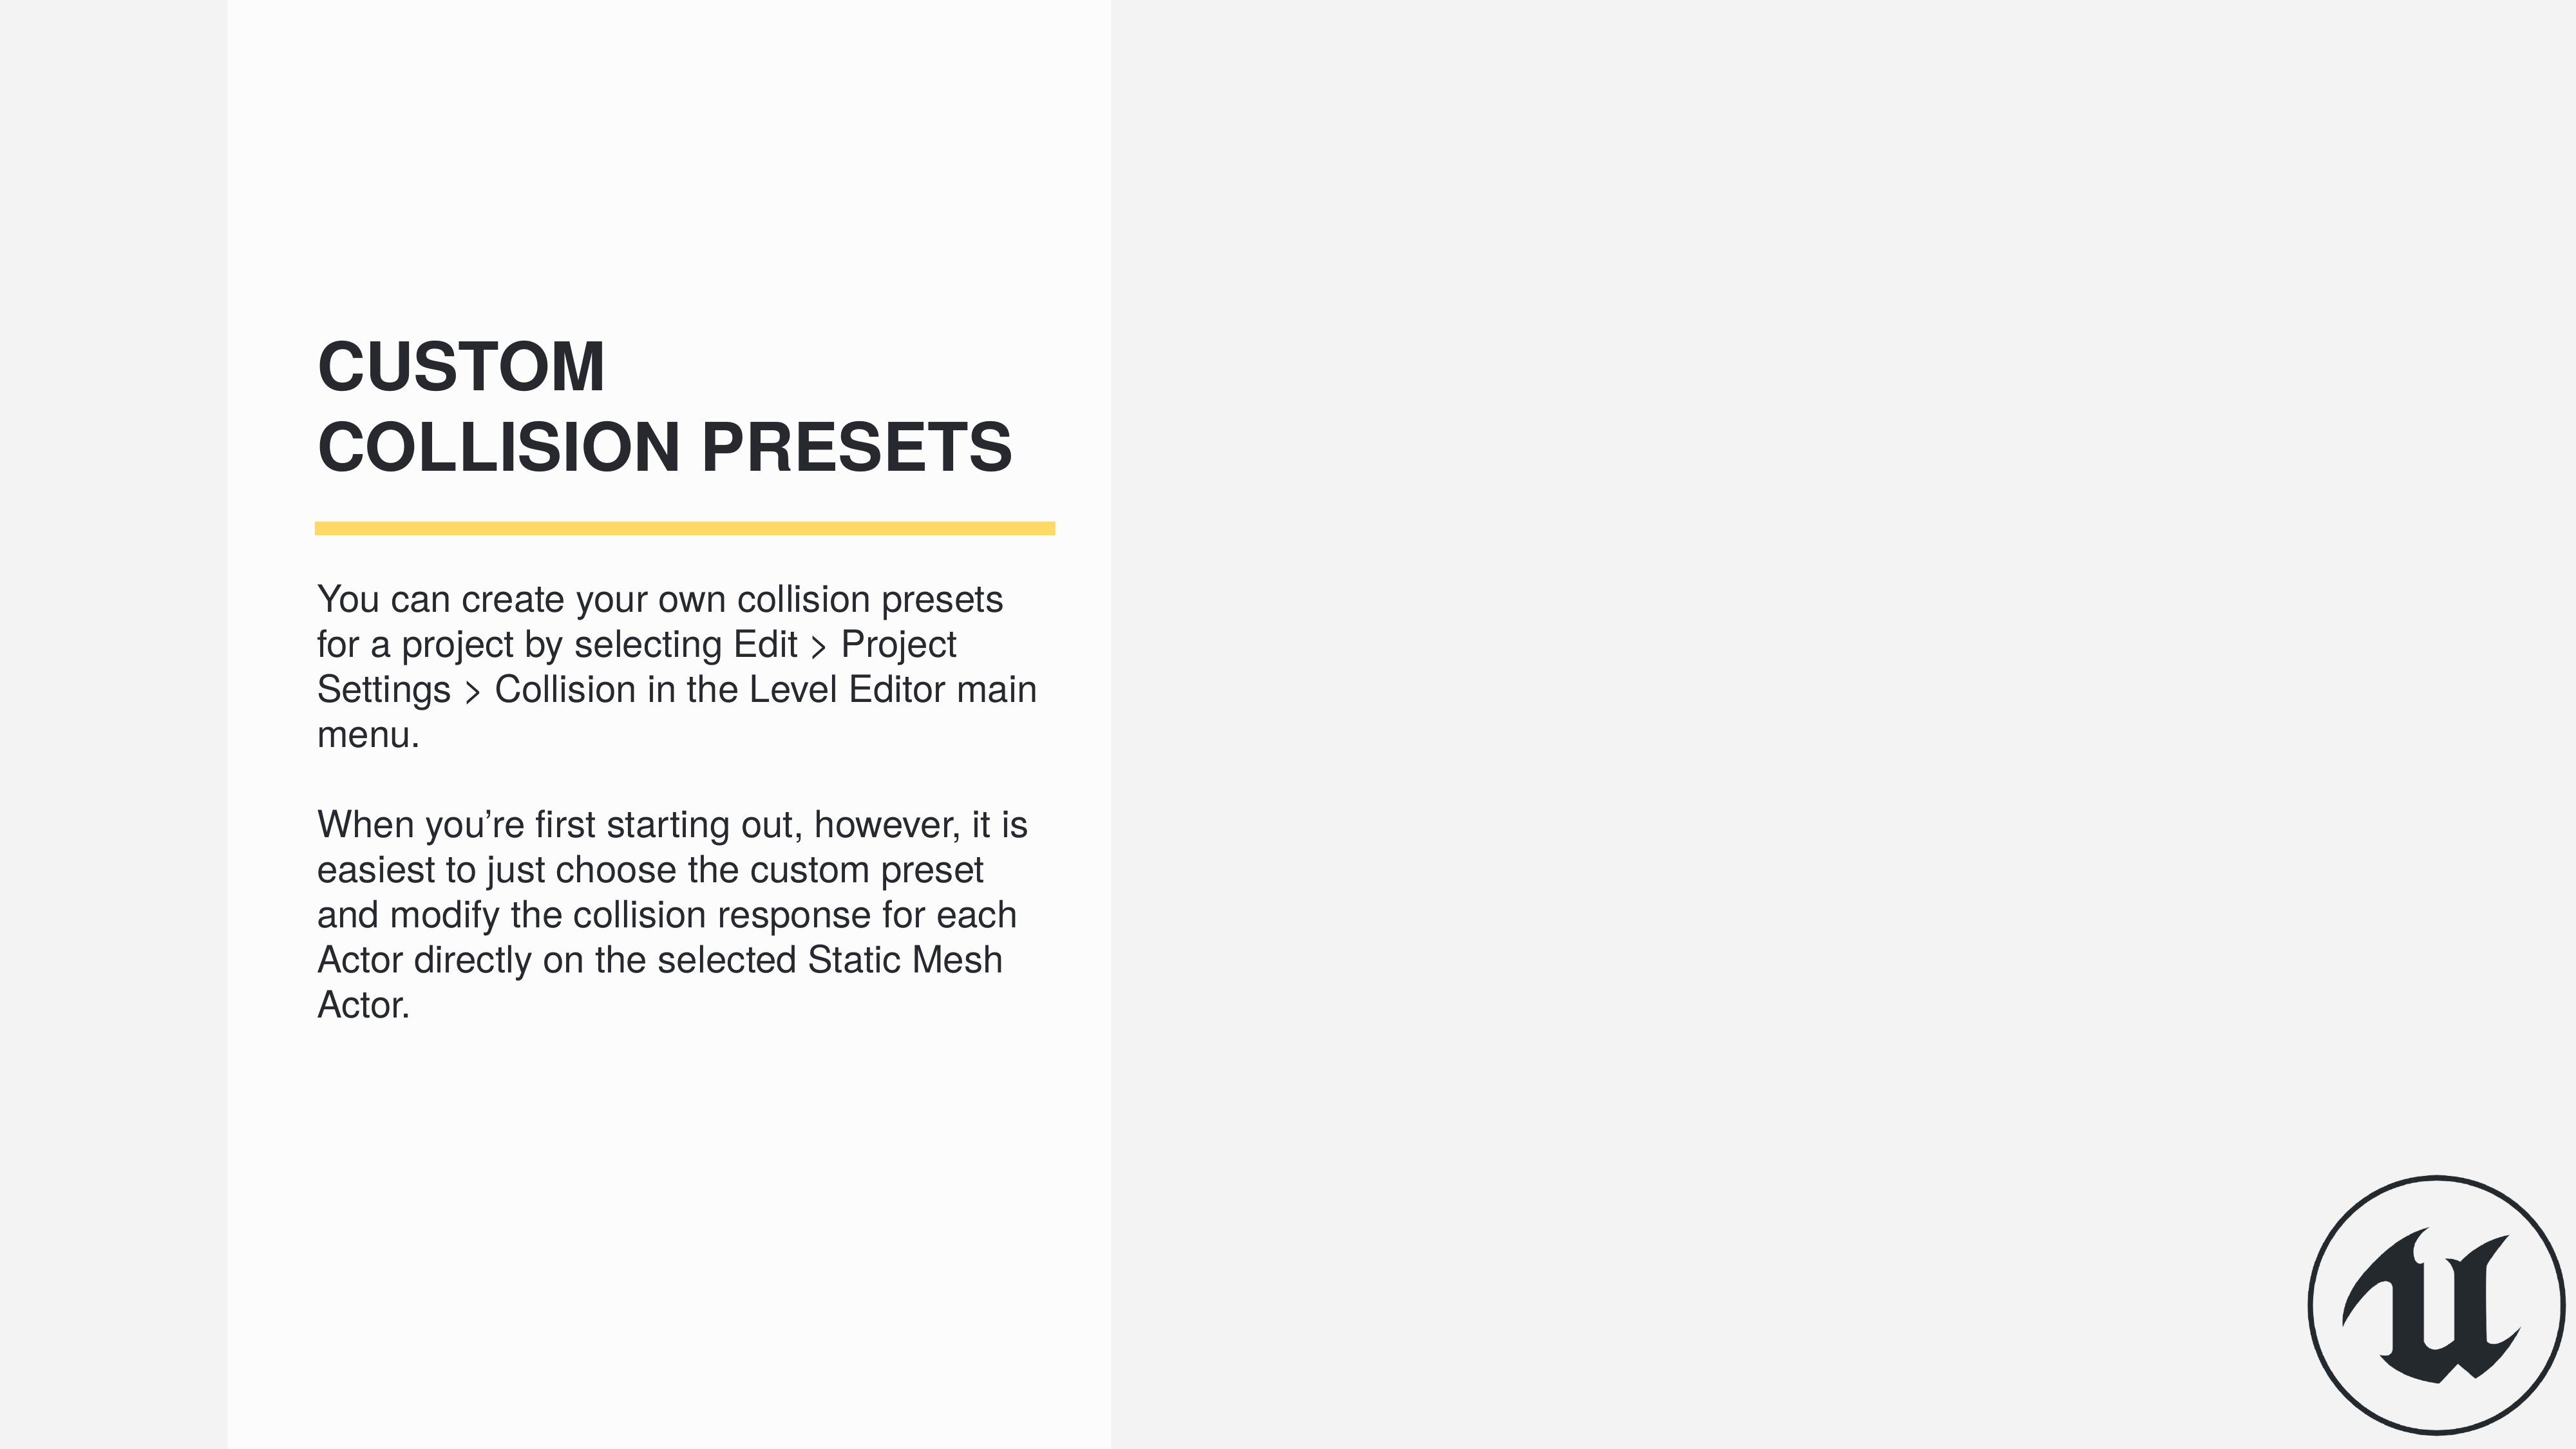

Custom
Collision Presets

You can create your own collision presets for a project by selecting Edit > Project Settings > Collision in the Level Editor main menu.
When you’re first starting out, however, it is easiest to just choose the custom preset and modify the collision response for each Actor directly on the selected Static Mesh Actor.